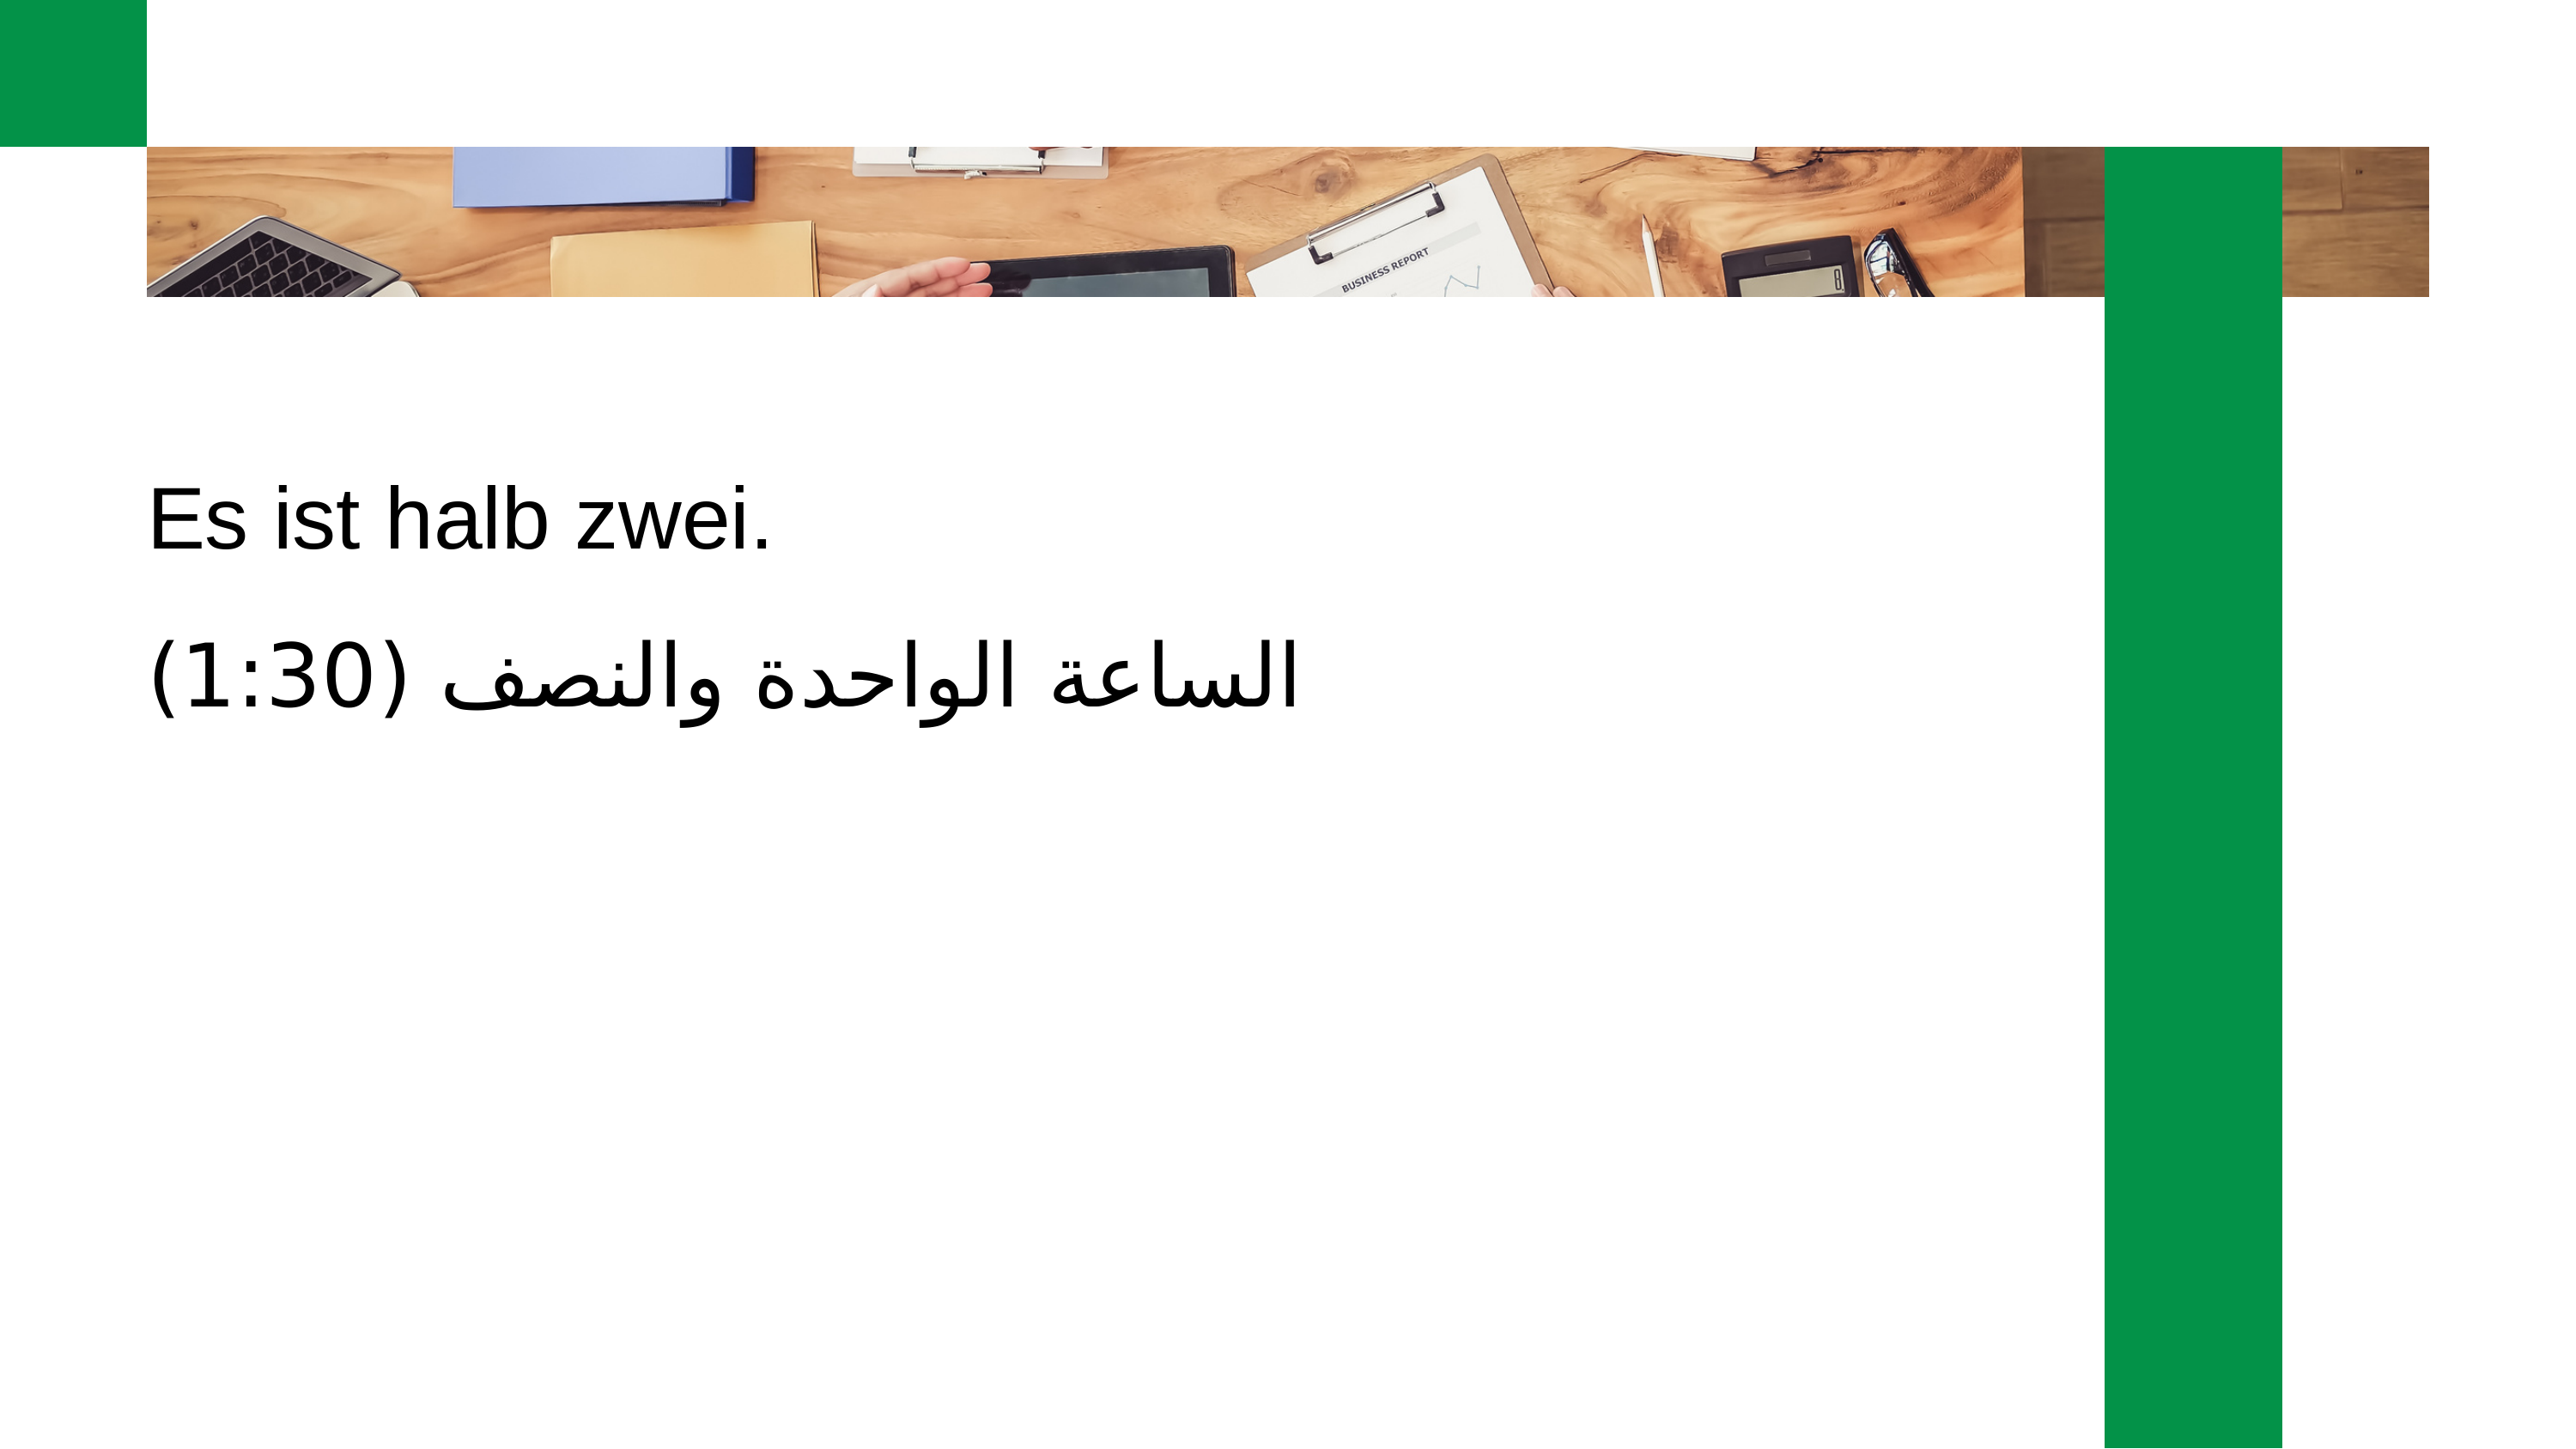

Es ist halb zwei.
الساعة الواحدة والنصف (1:30)